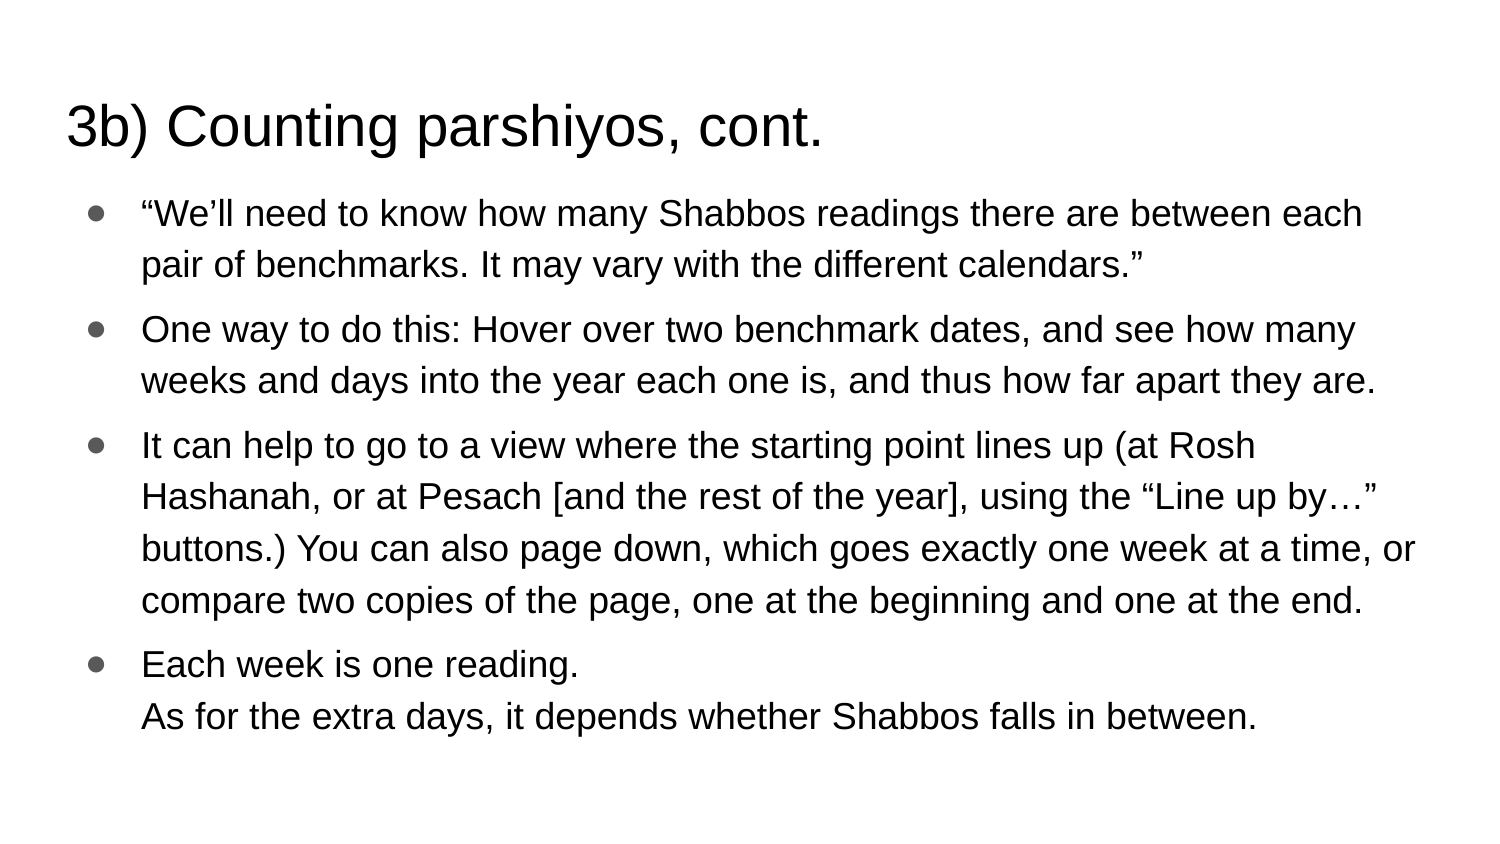

# 3b) Counting parshiyos, cont.
“We’ll need to know how many Shabbos readings there are between each pair of benchmarks. It may vary with the different calendars.”
One way to do this: Hover over two benchmark dates, and see how many weeks and days into the year each one is, and thus how far apart they are.
It can help to go to a view where the starting point lines up (at Rosh Hashanah, or at Pesach [and the rest of the year], using the “Line up by…” buttons.) You can also page down, which goes exactly one week at a time, or compare two copies of the page, one at the beginning and one at the end.
Each week is one reading.
As for the extra days, it depends whether Shabbos falls in between.